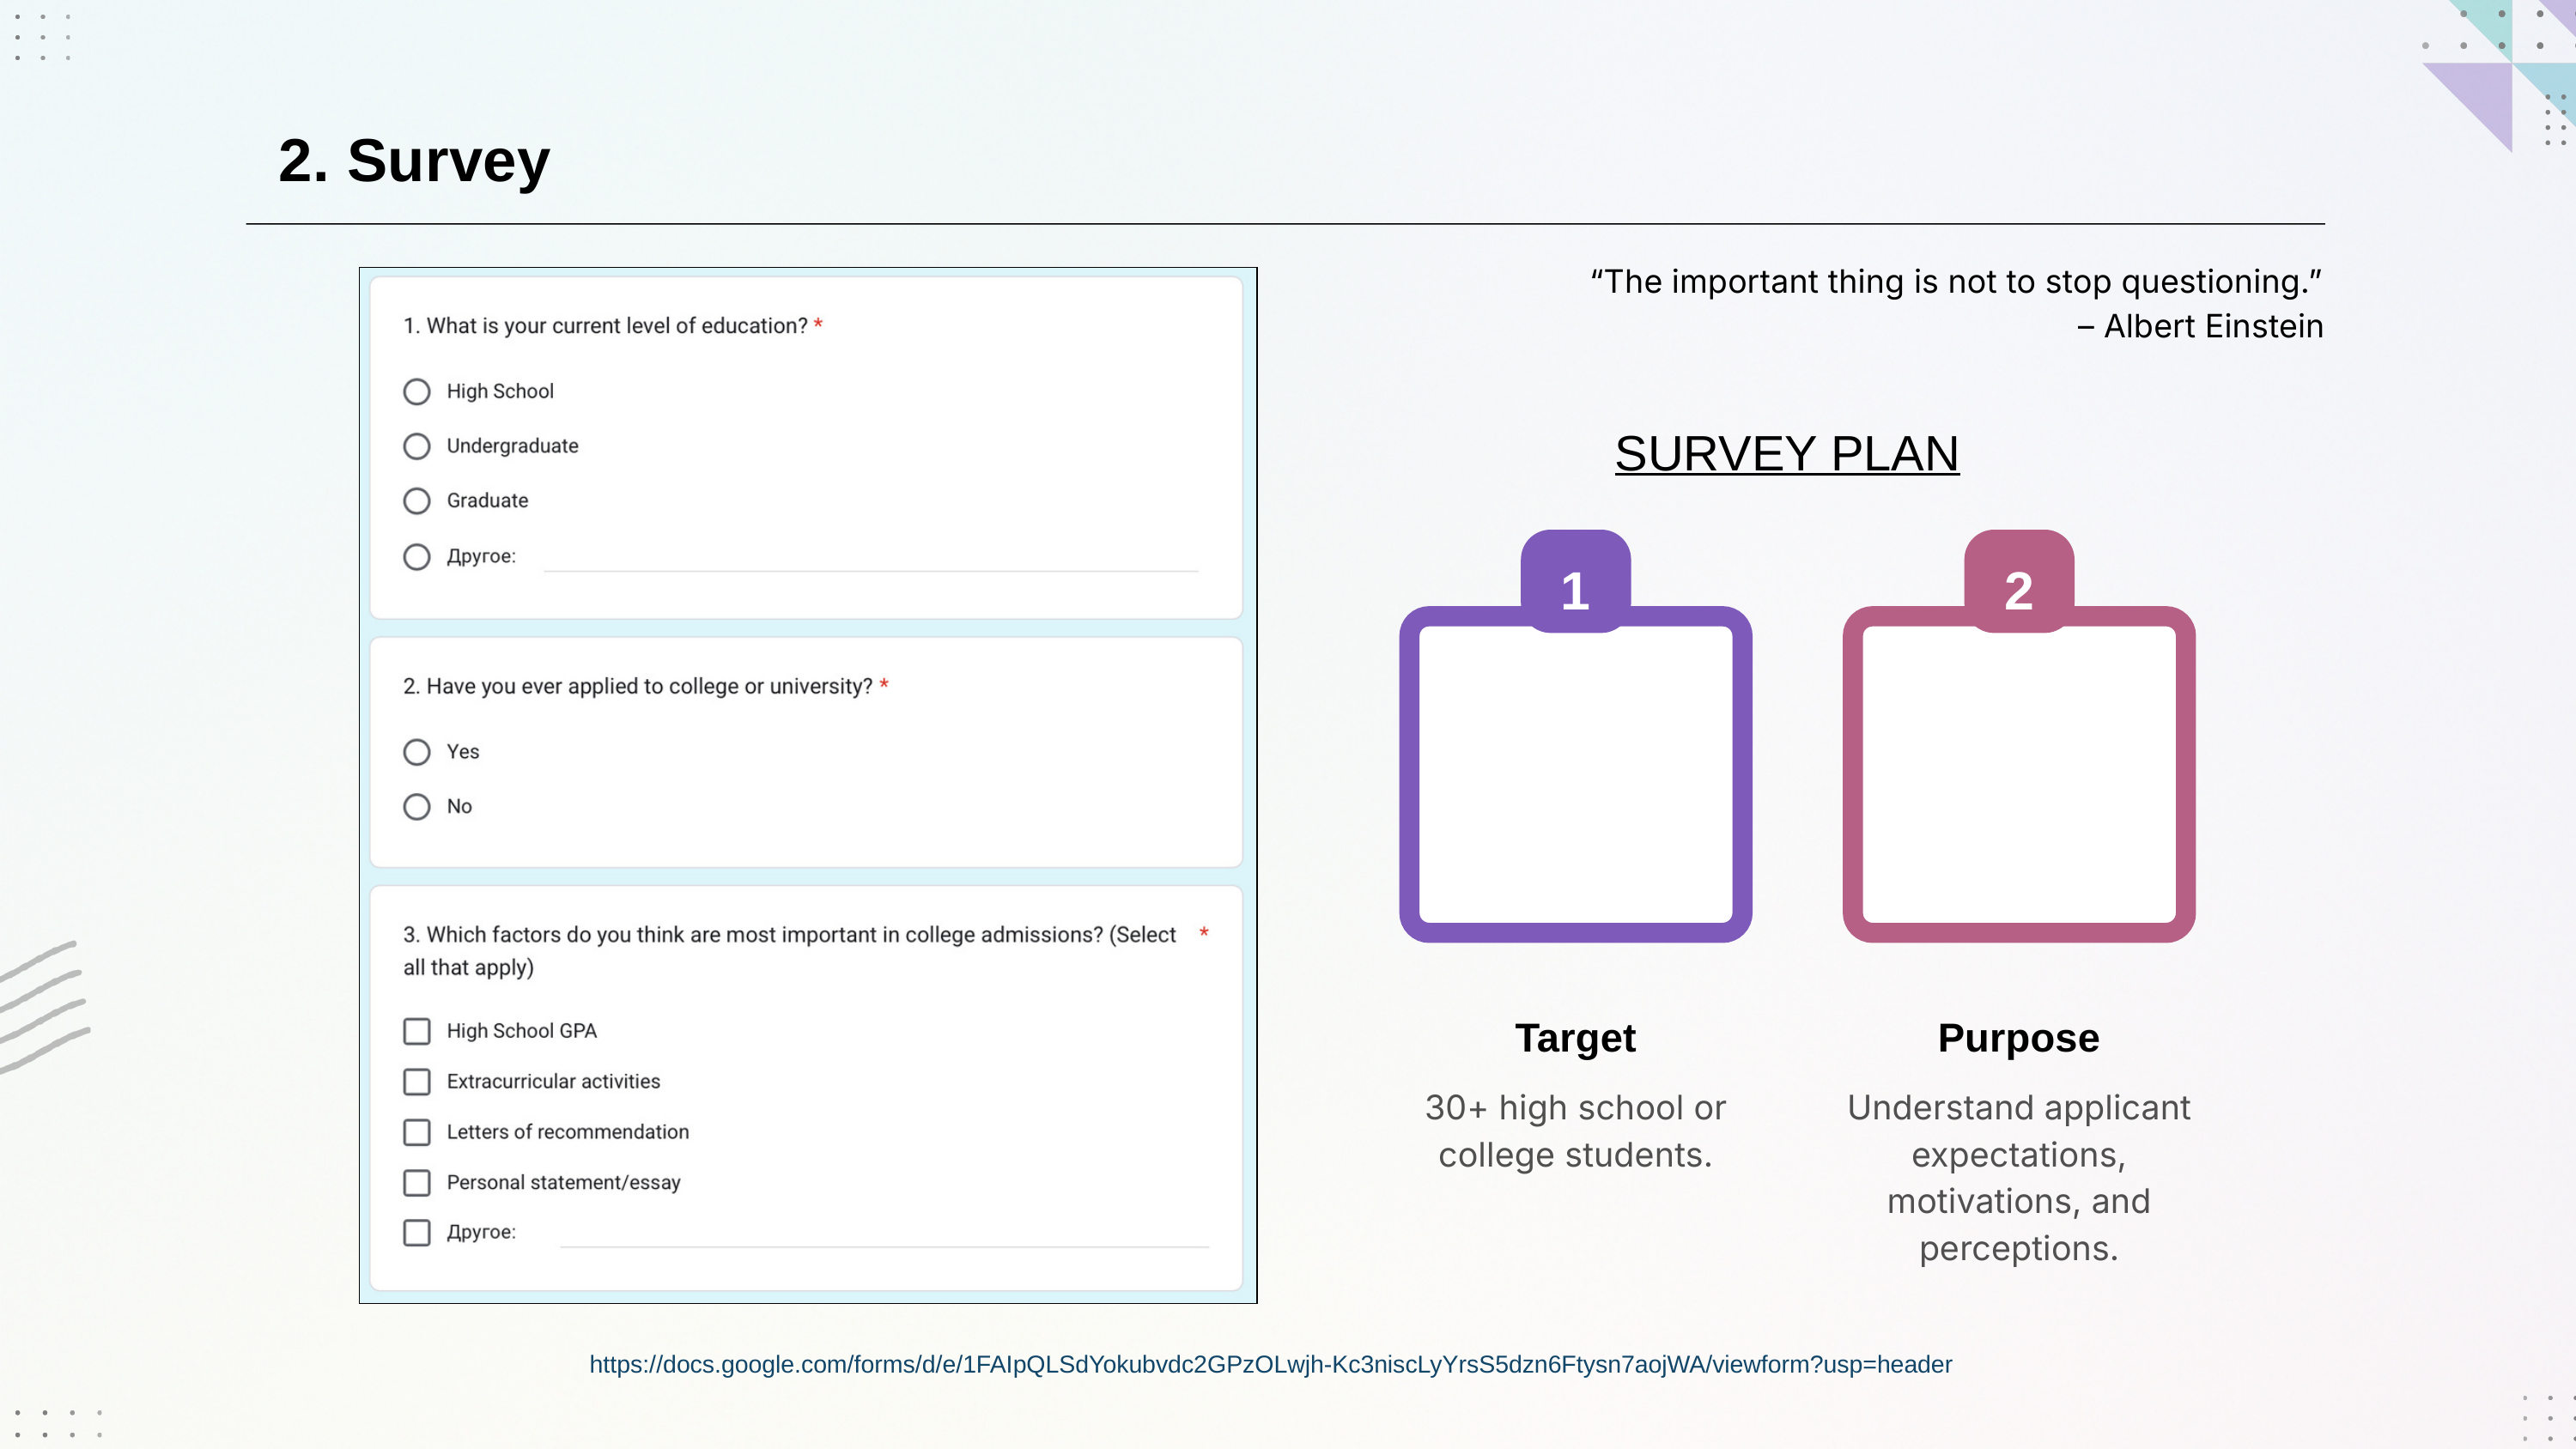

2. Survey

“The important thing is not to stop questioning.”
 – Albert Einstein

SURVEY PLAN

1
2

Target
Purpose
30+ high school or college students.
Understand applicant expectations, motivations, and perceptions.
https://docs.google.com/forms/d/e/1FAIpQLSdYokubvdc2GPzOLwjh-Kc3niscLyYrsS5dzn6Ftysn7aojWA/viewform?usp=header